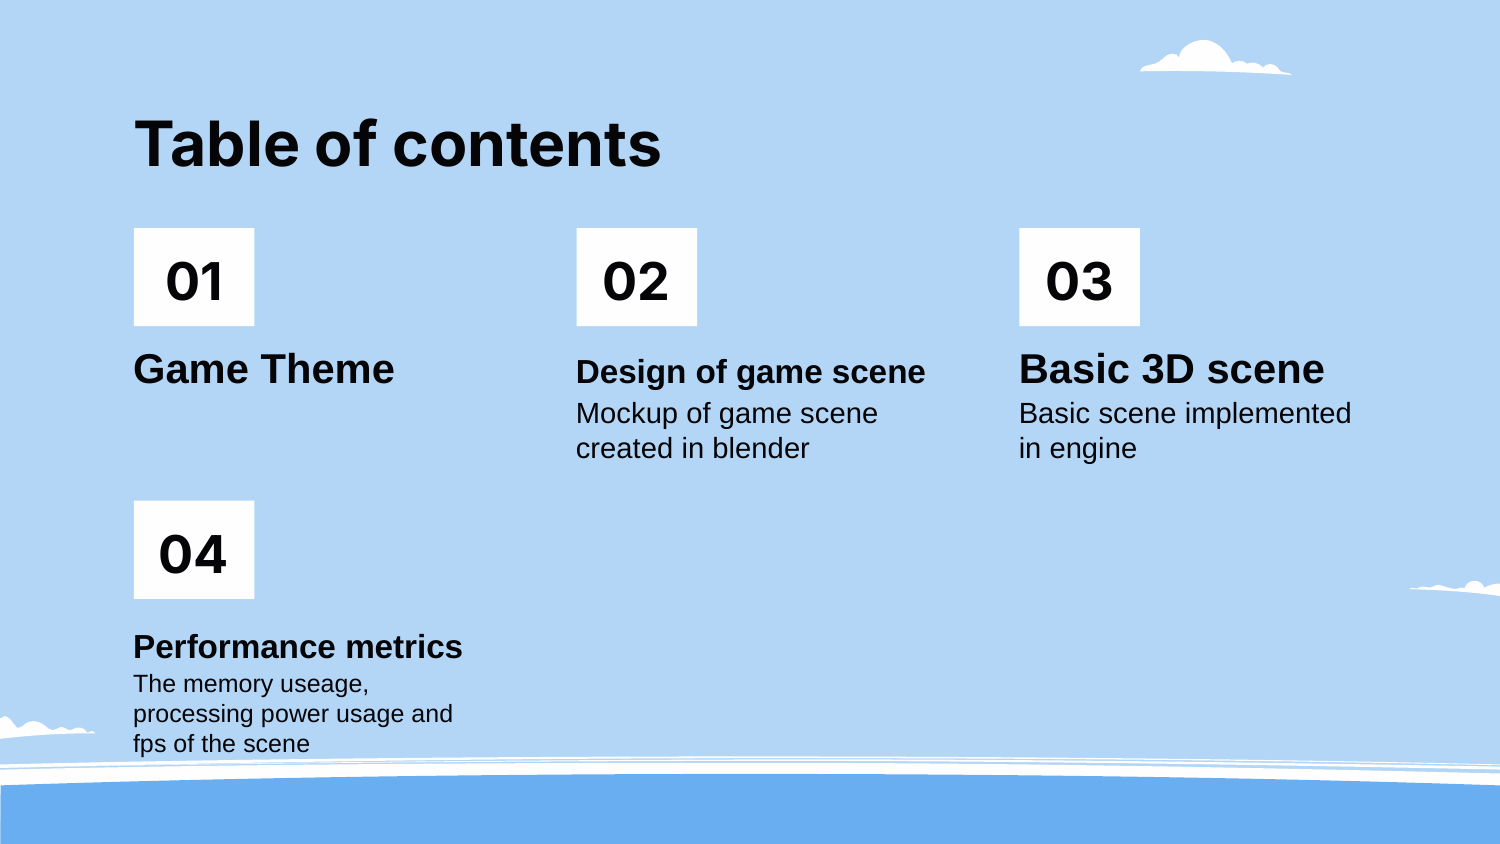

# Table of contents
01
02
03
Design of game scene
Game Theme
Basic 3D scene
Mockup of game scene created in blender
Basic scene implemented in engine
04
Performance metrics
The memory useage, processing power usage and fps of the scene